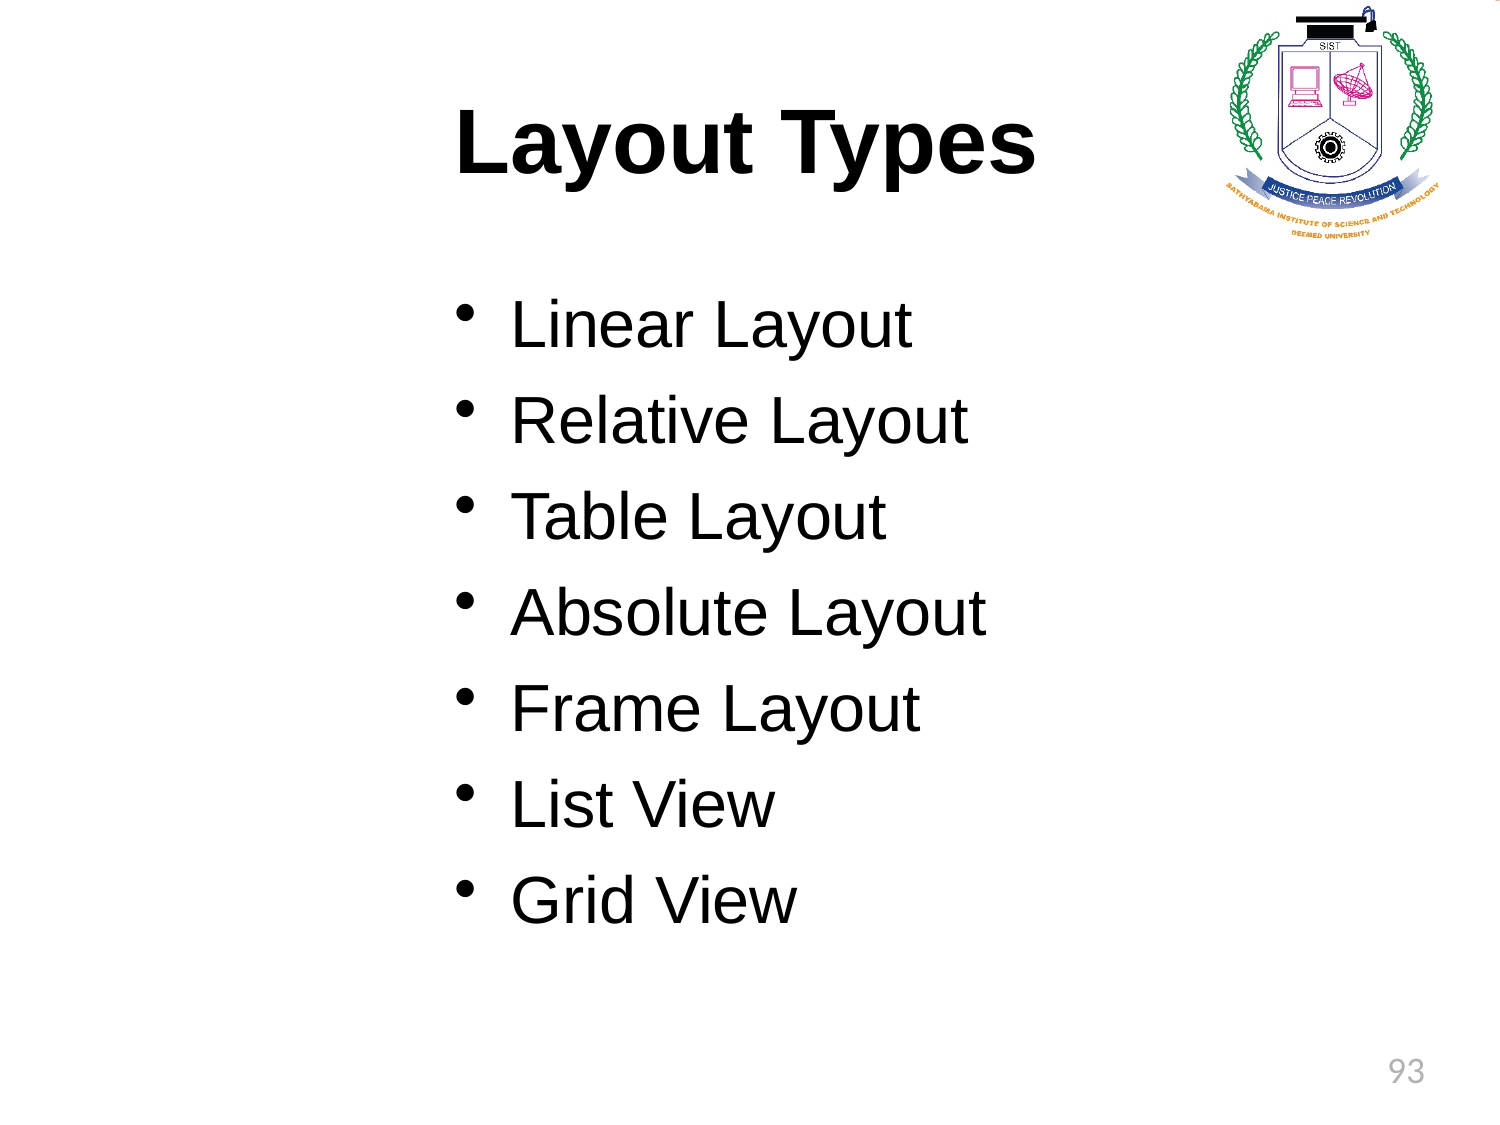

# Layout Types
Linear Layout
Relative Layout
Table Layout
Absolute Layout
Frame Layout
List View
Grid View
93